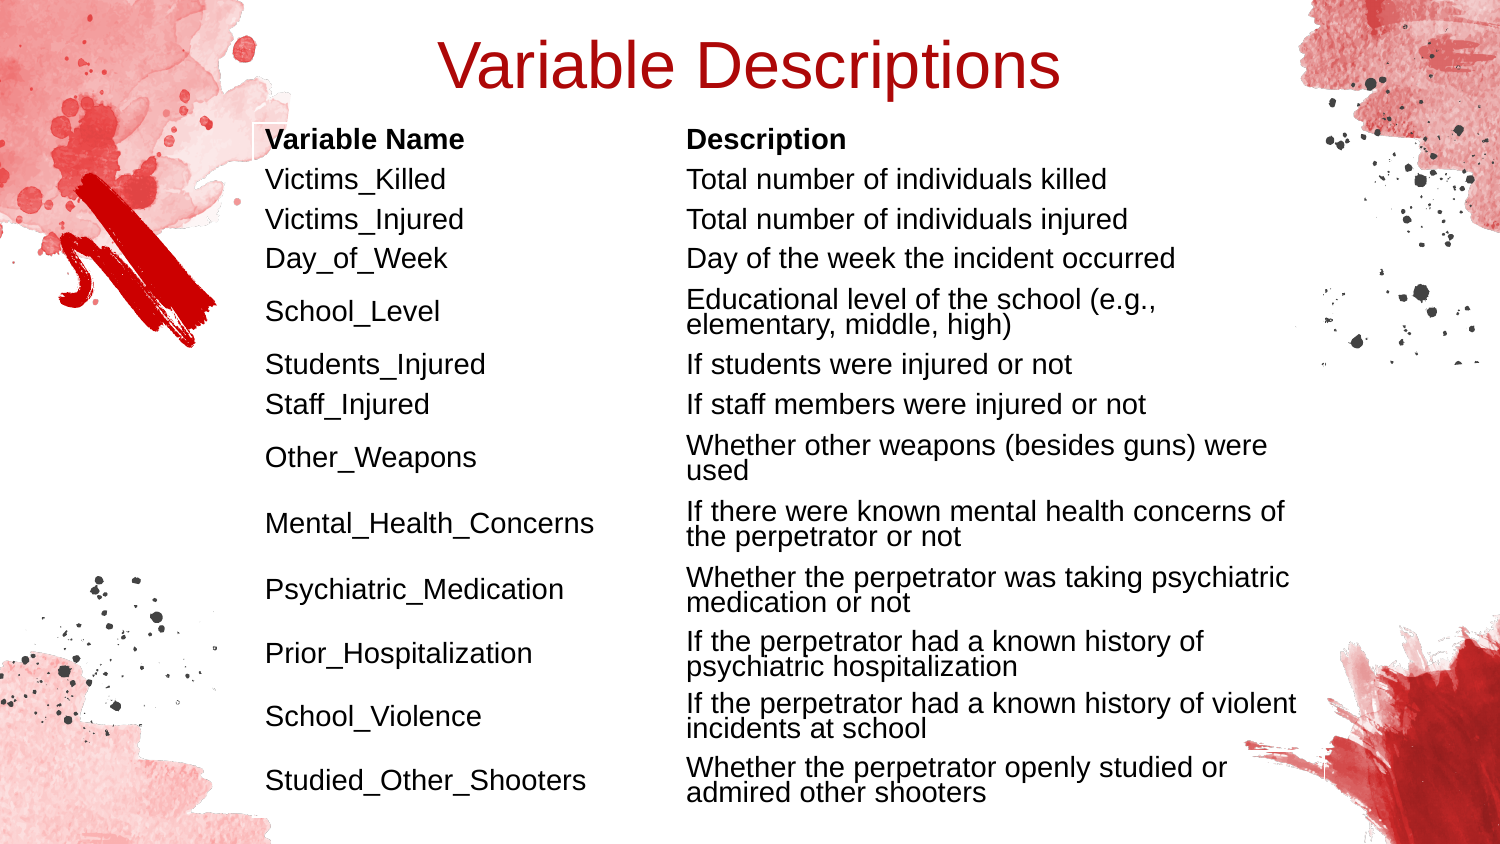

Variable Descriptions
| Variable Name​ | Description​ |
| --- | --- |
| Victims\_Killed​ | Total number of individuals killed​ |
| Victims\_Injured​ | Total number of individuals injured​ |
| Day\_of\_Week​ | Day of the week the incident occurred​ |
| School\_Level​ | Educational level of the school (e.g., elementary, middle, high)​ |
| Students\_Injured​ | If students were injured​ or not |
| Staff\_Injured​ | If staff members were injured​ or not |
| Other\_Weapons​ | Whether other weapons (besides guns) were used​ |
| Mental\_Health\_Concerns​ | If there were known mental health concerns of the perpetrator​ or not |
| Psychiatric\_Medication​ | Whether the perpetrator was taking psychiatric medication​ or not |
| Prior\_Hospitalization​ | If the perpetrator had a known history of psychiatric hospitalization​ |
| School\_Violence​ | If the perpetrator had a known history of violent incidents at school​ |
| Studied\_Other\_Shooters​ | Whether the perpetrator openly studied or admired other shooters​ |